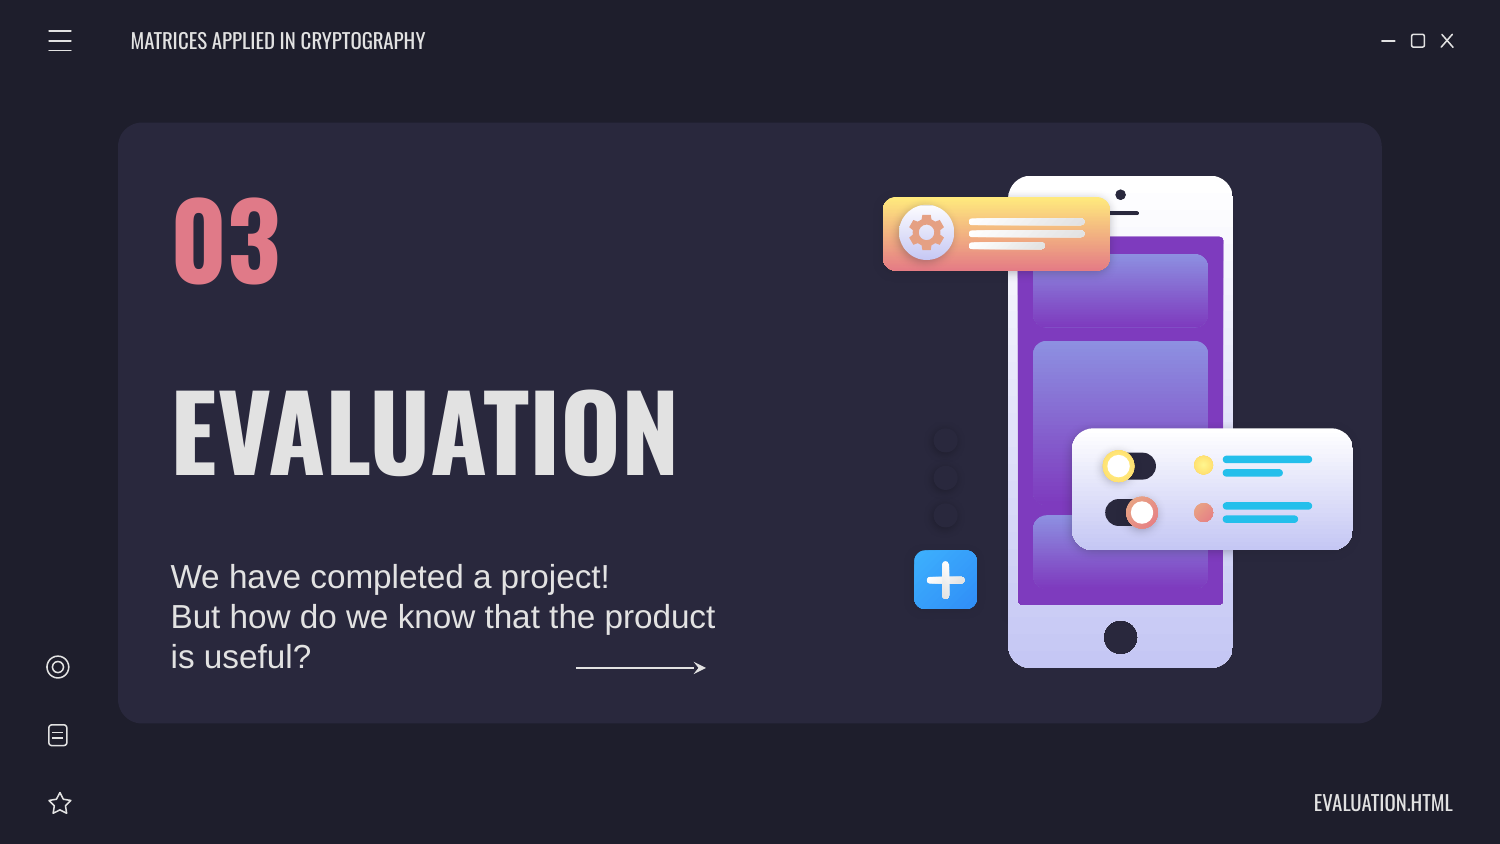

MATRICES APPLIED IN CRYPTOGRAPHY

03

# EVALUATION
We have completed a project!
But how do we know that the product is useful?

EVALUATION.HTML